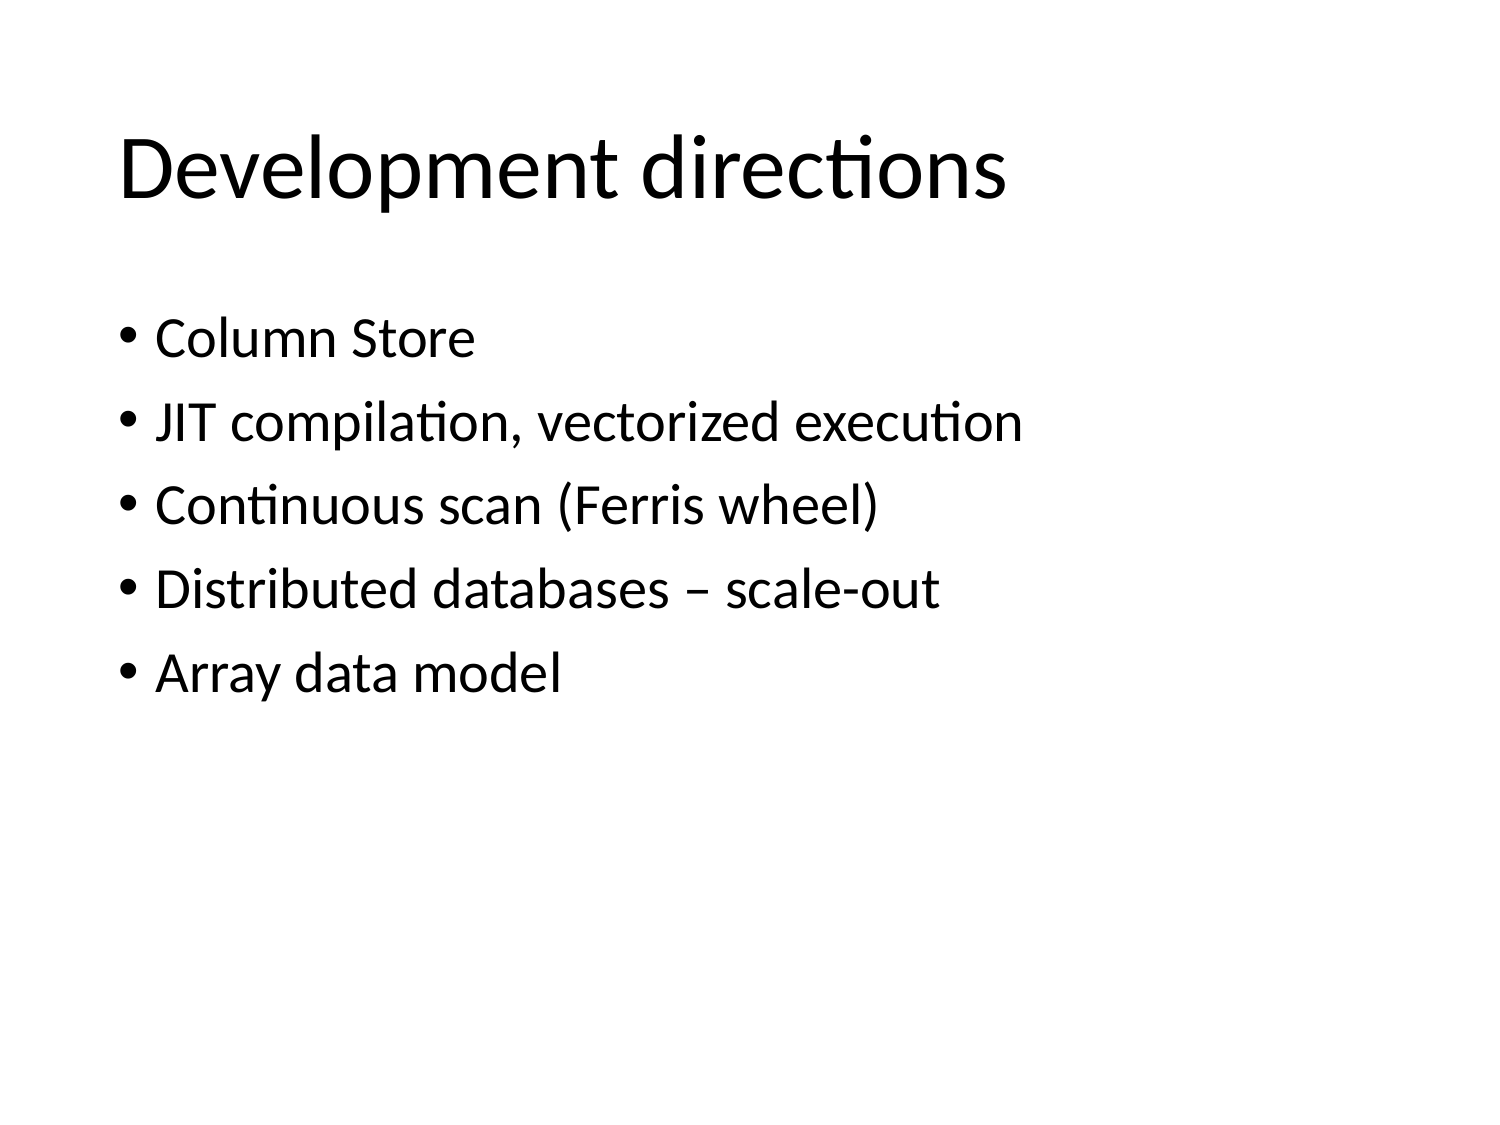

# Development directions
Column Store
JIT compilation, vectorized execution
Continuous scan (Ferris wheel)
Distributed databases – scale-out
Array data model